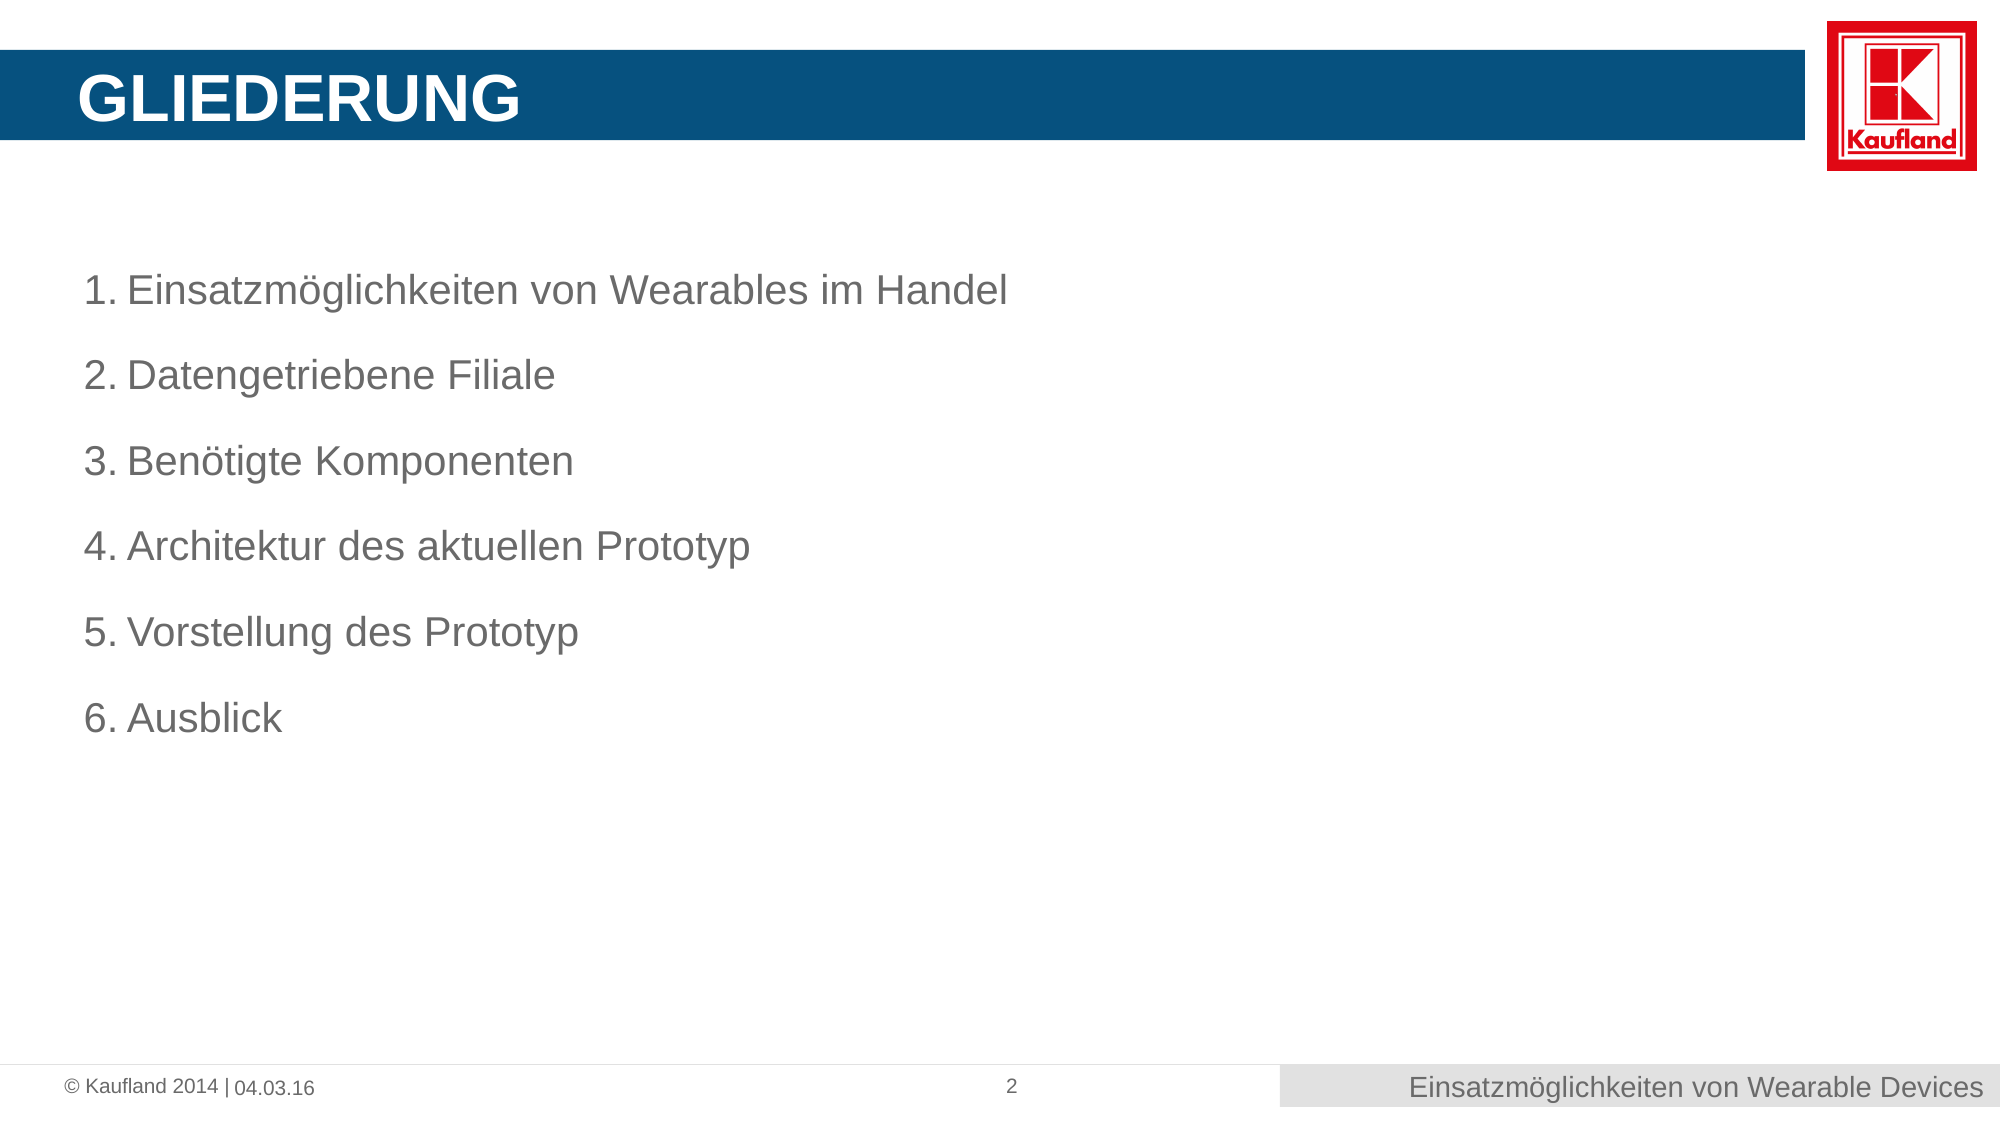

# Gliederung
Einsatzmöglichkeiten von Wearables im Handel
Datengetriebene Filiale
Benötigte Komponenten
Architektur des aktuellen Prototyp
Vorstellung des Prototyp
Ausblick
Einsatzmöglichkeiten von Wearable Devices
2
04.03.16